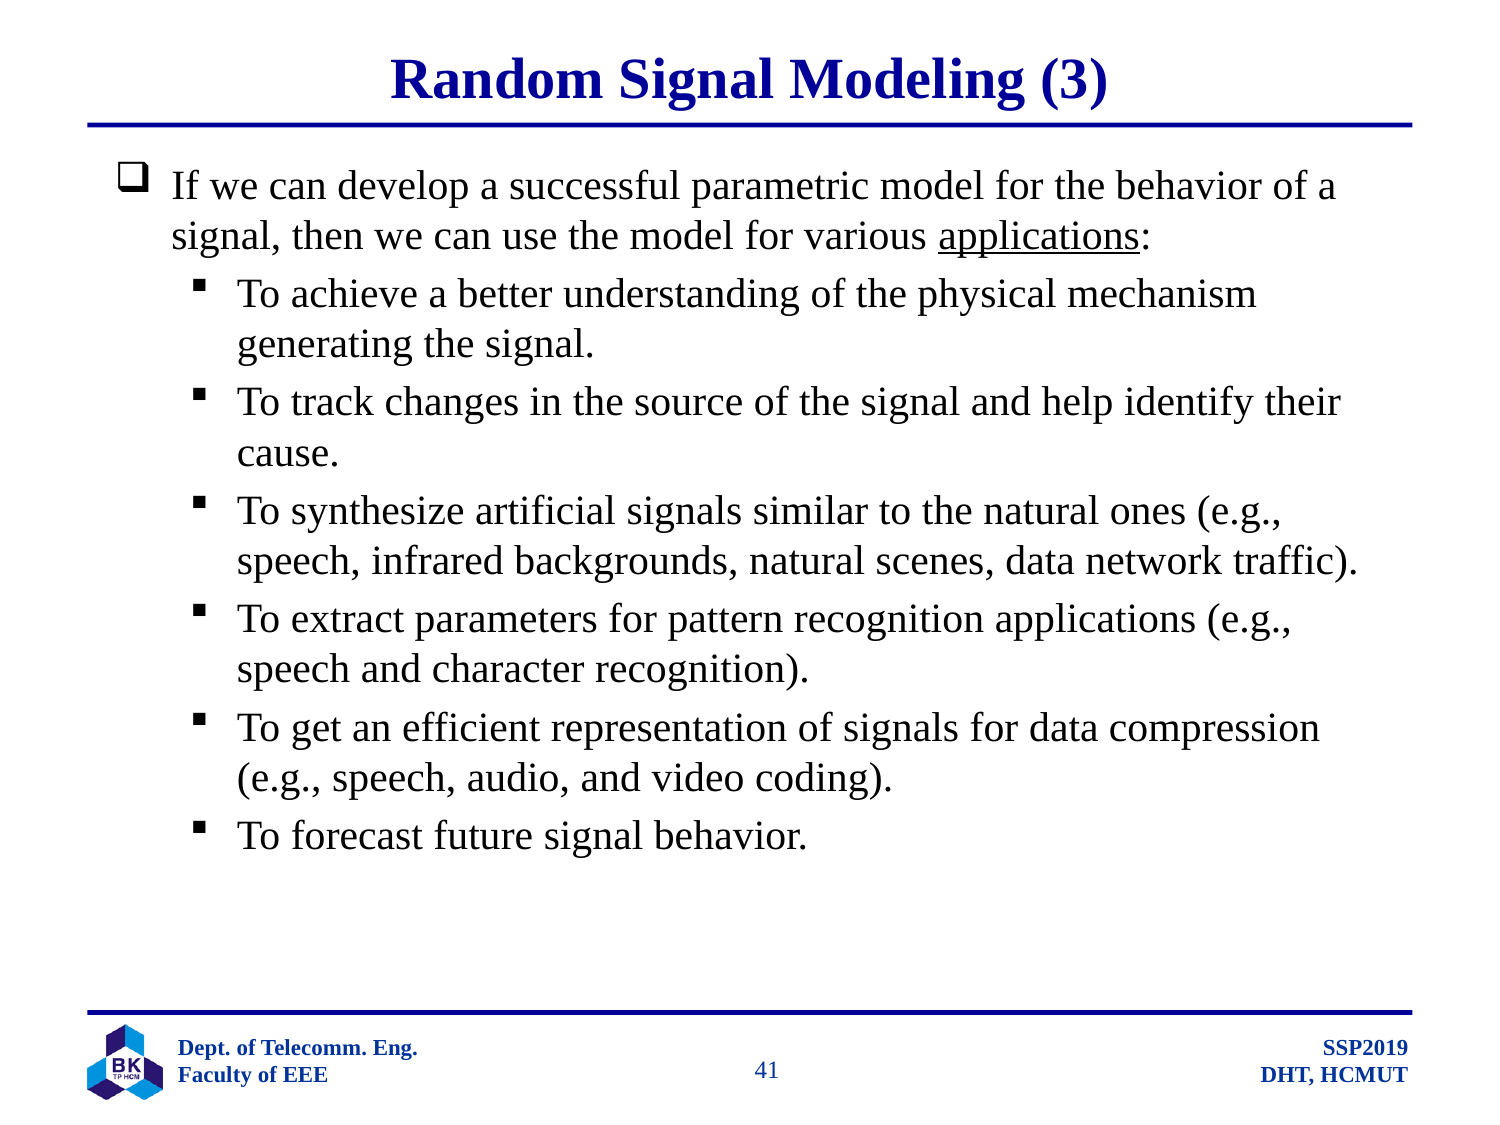

# Random Signal Modeling (3)
If we can develop a successful parametric model for the behavior of a signal, then we can use the model for various applications:
To achieve a better understanding of the physical mechanism generating the signal.
To track changes in the source of the signal and help identify their cause.
To synthesize artificial signals similar to the natural ones (e.g., speech, infrared backgrounds, natural scenes, data network traffic).
To extract parameters for pattern recognition applications (e.g., speech and character recognition).
To get an efficient representation of signals for data compression (e.g., speech, audio, and video coding).
To forecast future signal behavior.
		  41